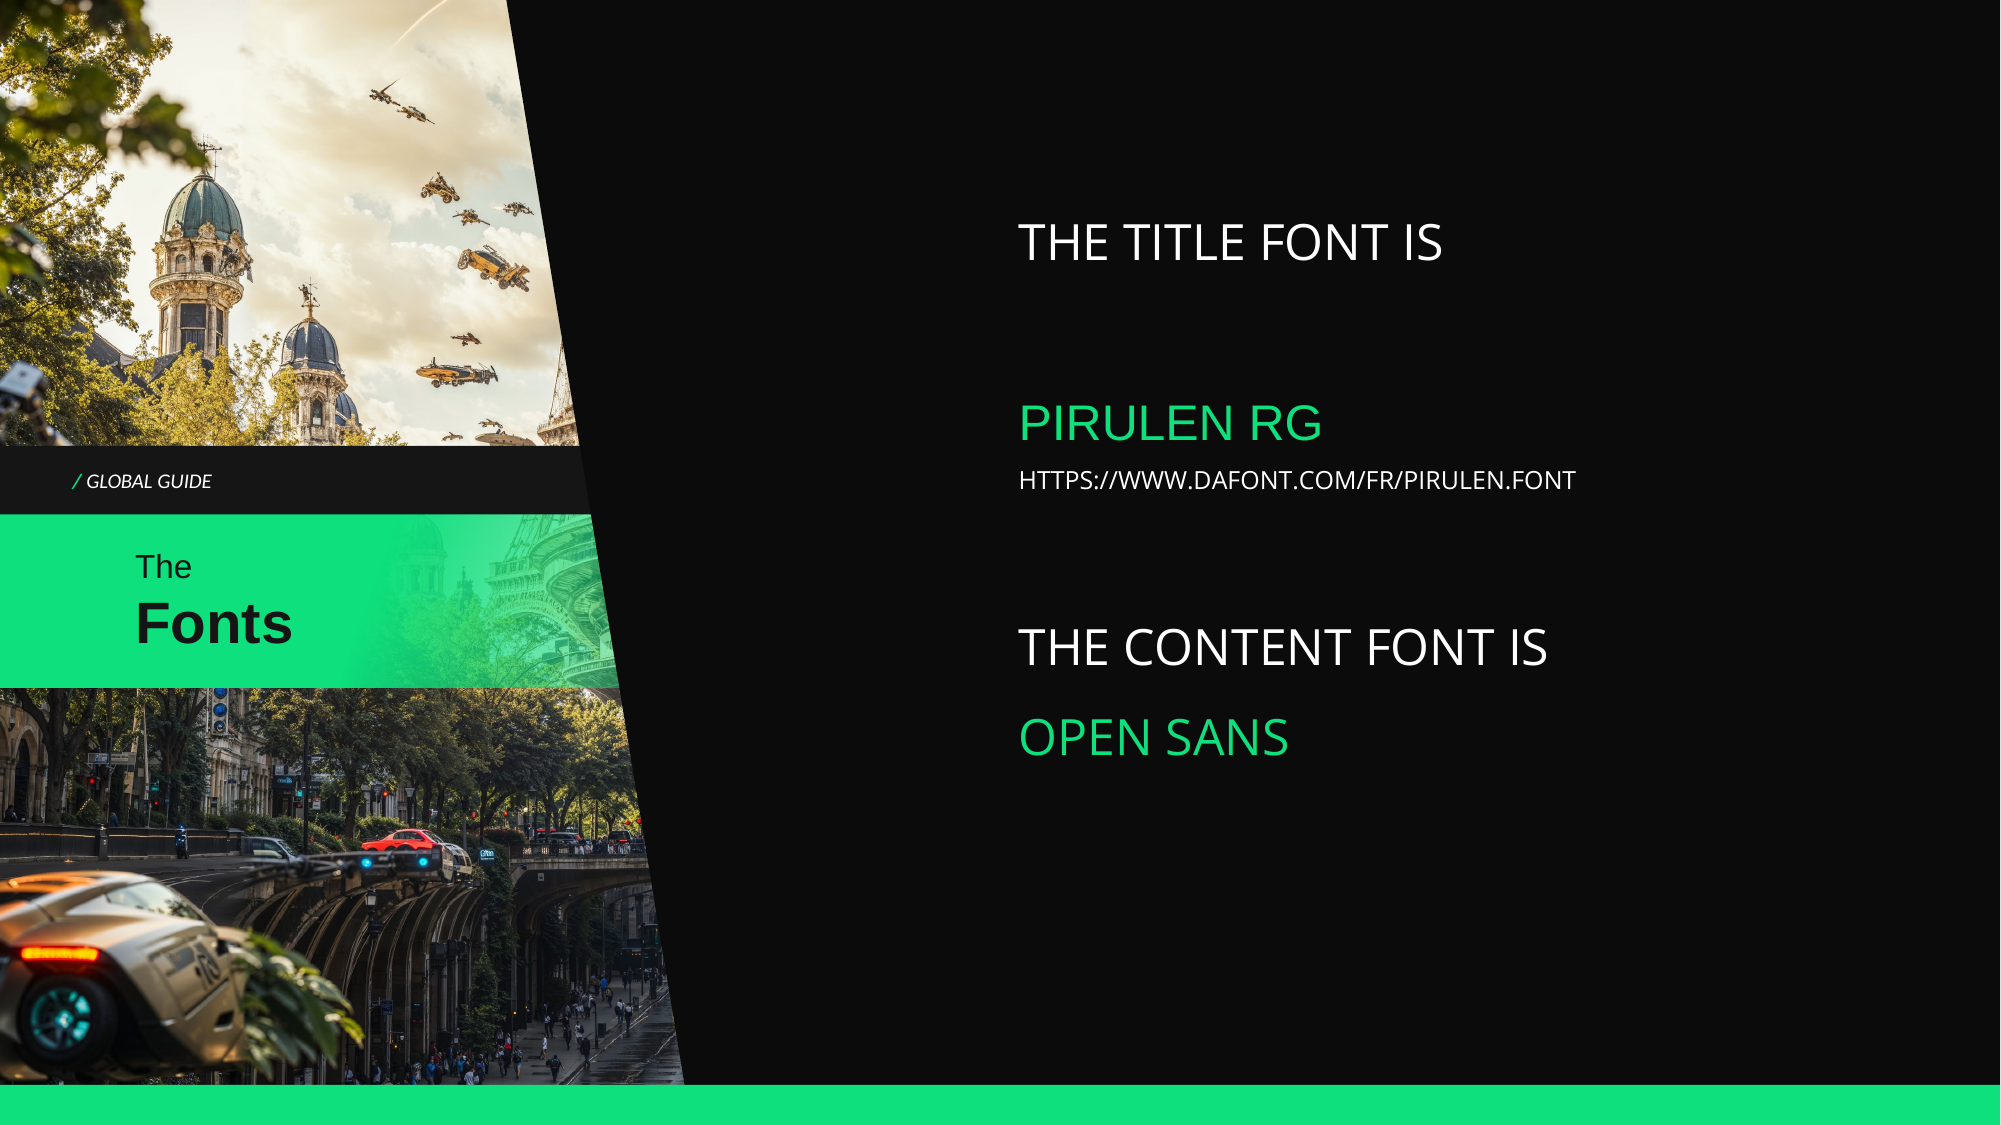

The title font is
PIRULEN RG
https://www.dafont.com/fr/pirulen.font

THE CONTENT FONT IS
OPEN SANS

/ GLOBAL GUIDE
The
Fonts